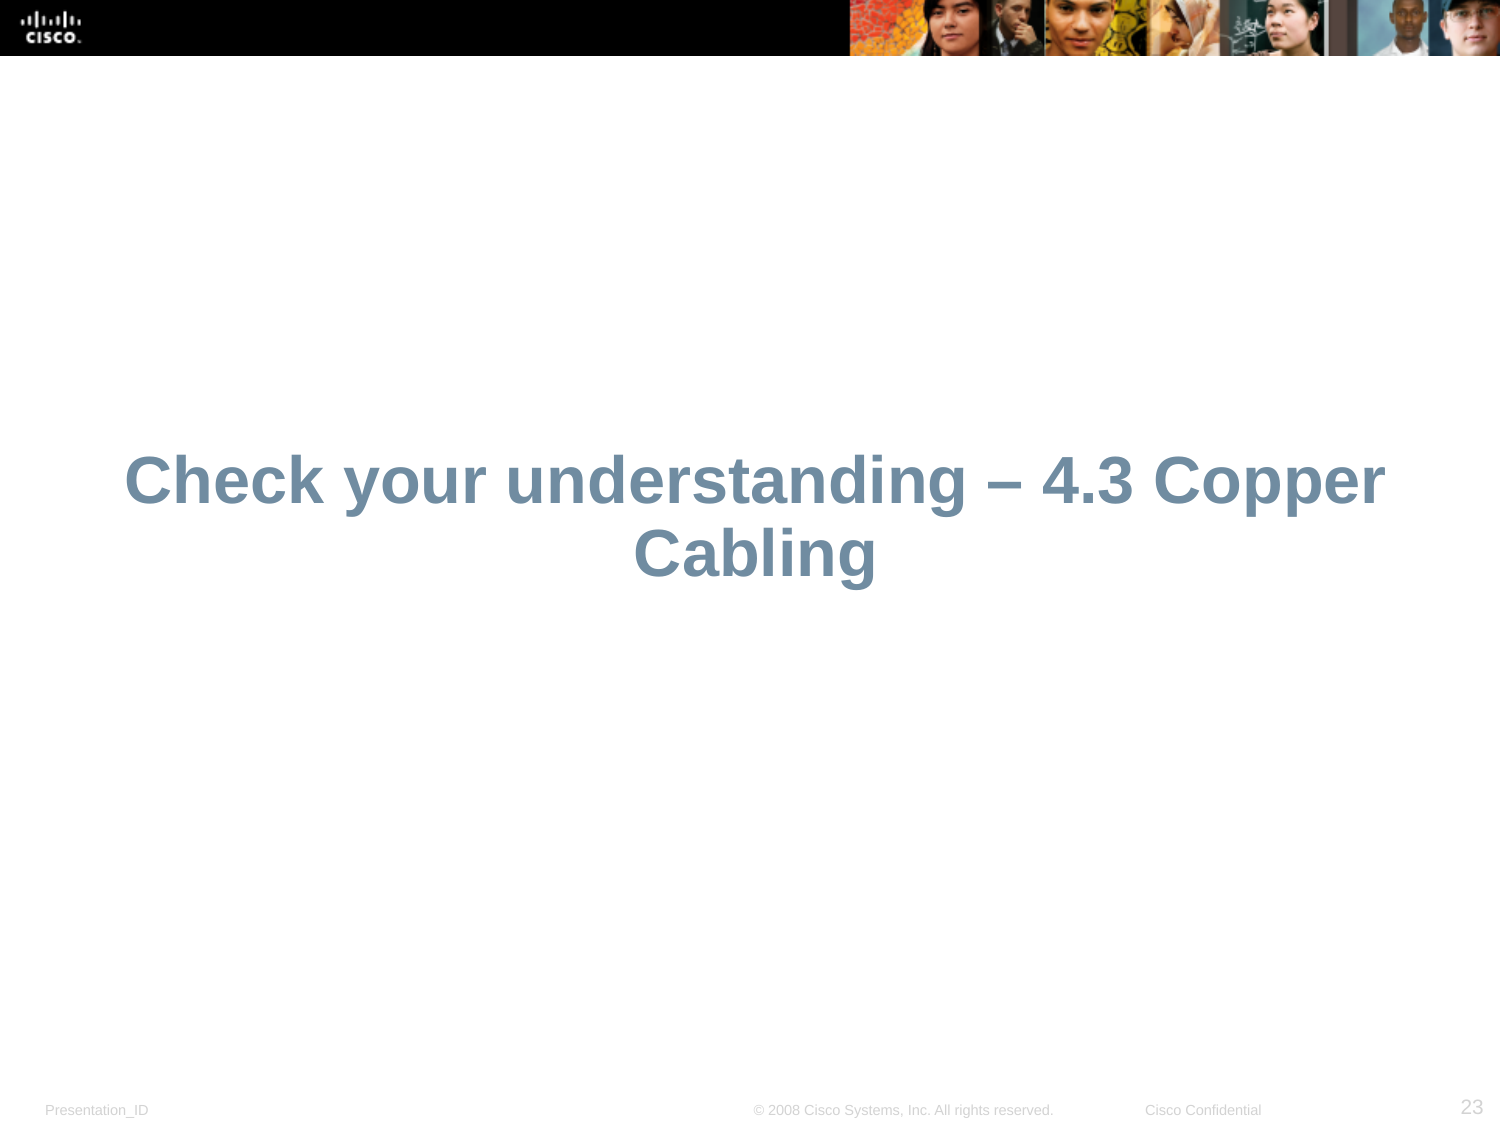

# Check your understanding – 4.3 Copper Cabling